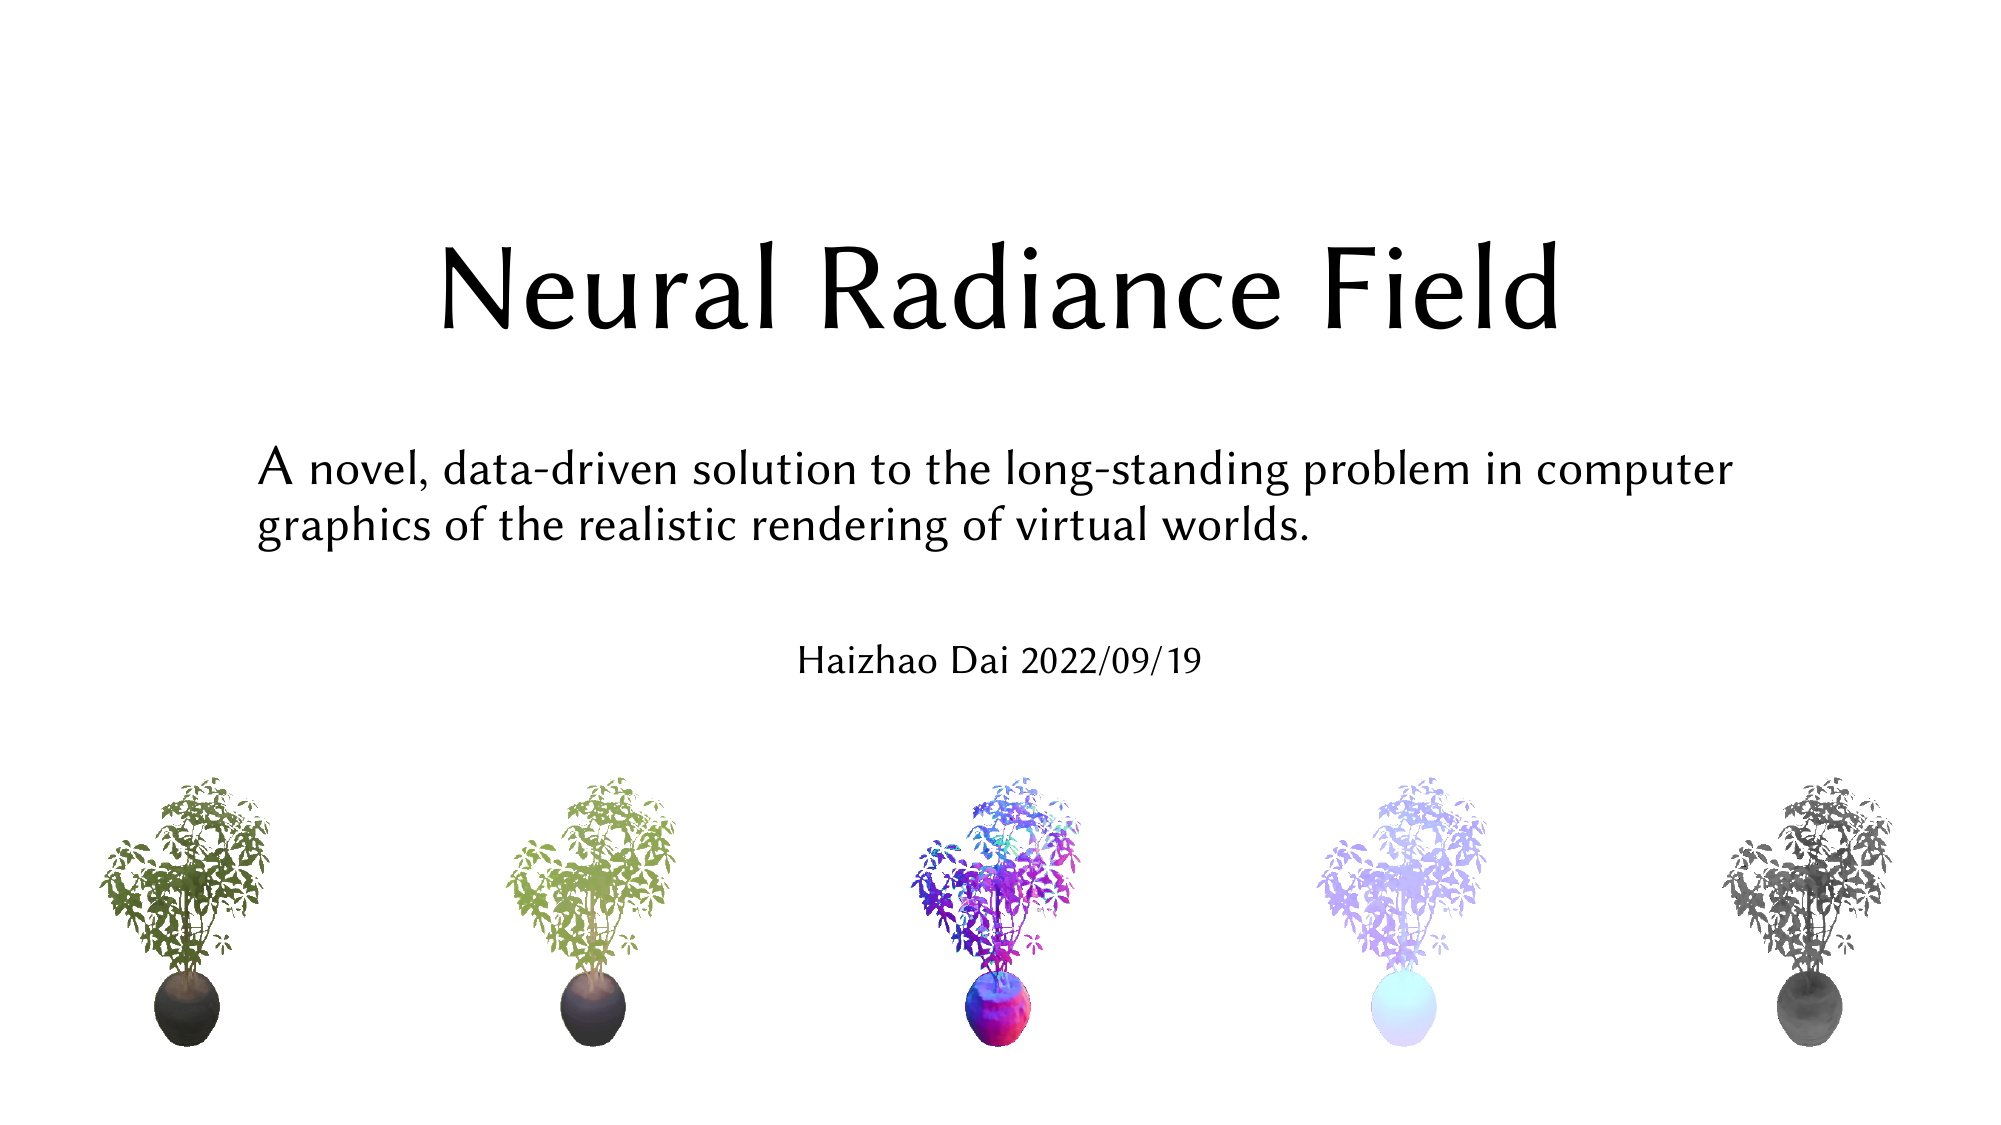

# Neural Radiance Field
A novel, data-driven solution to the long-standing problem in computer graphics of the realistic rendering of virtual worlds.

Haizhao Dai 2022/09/19